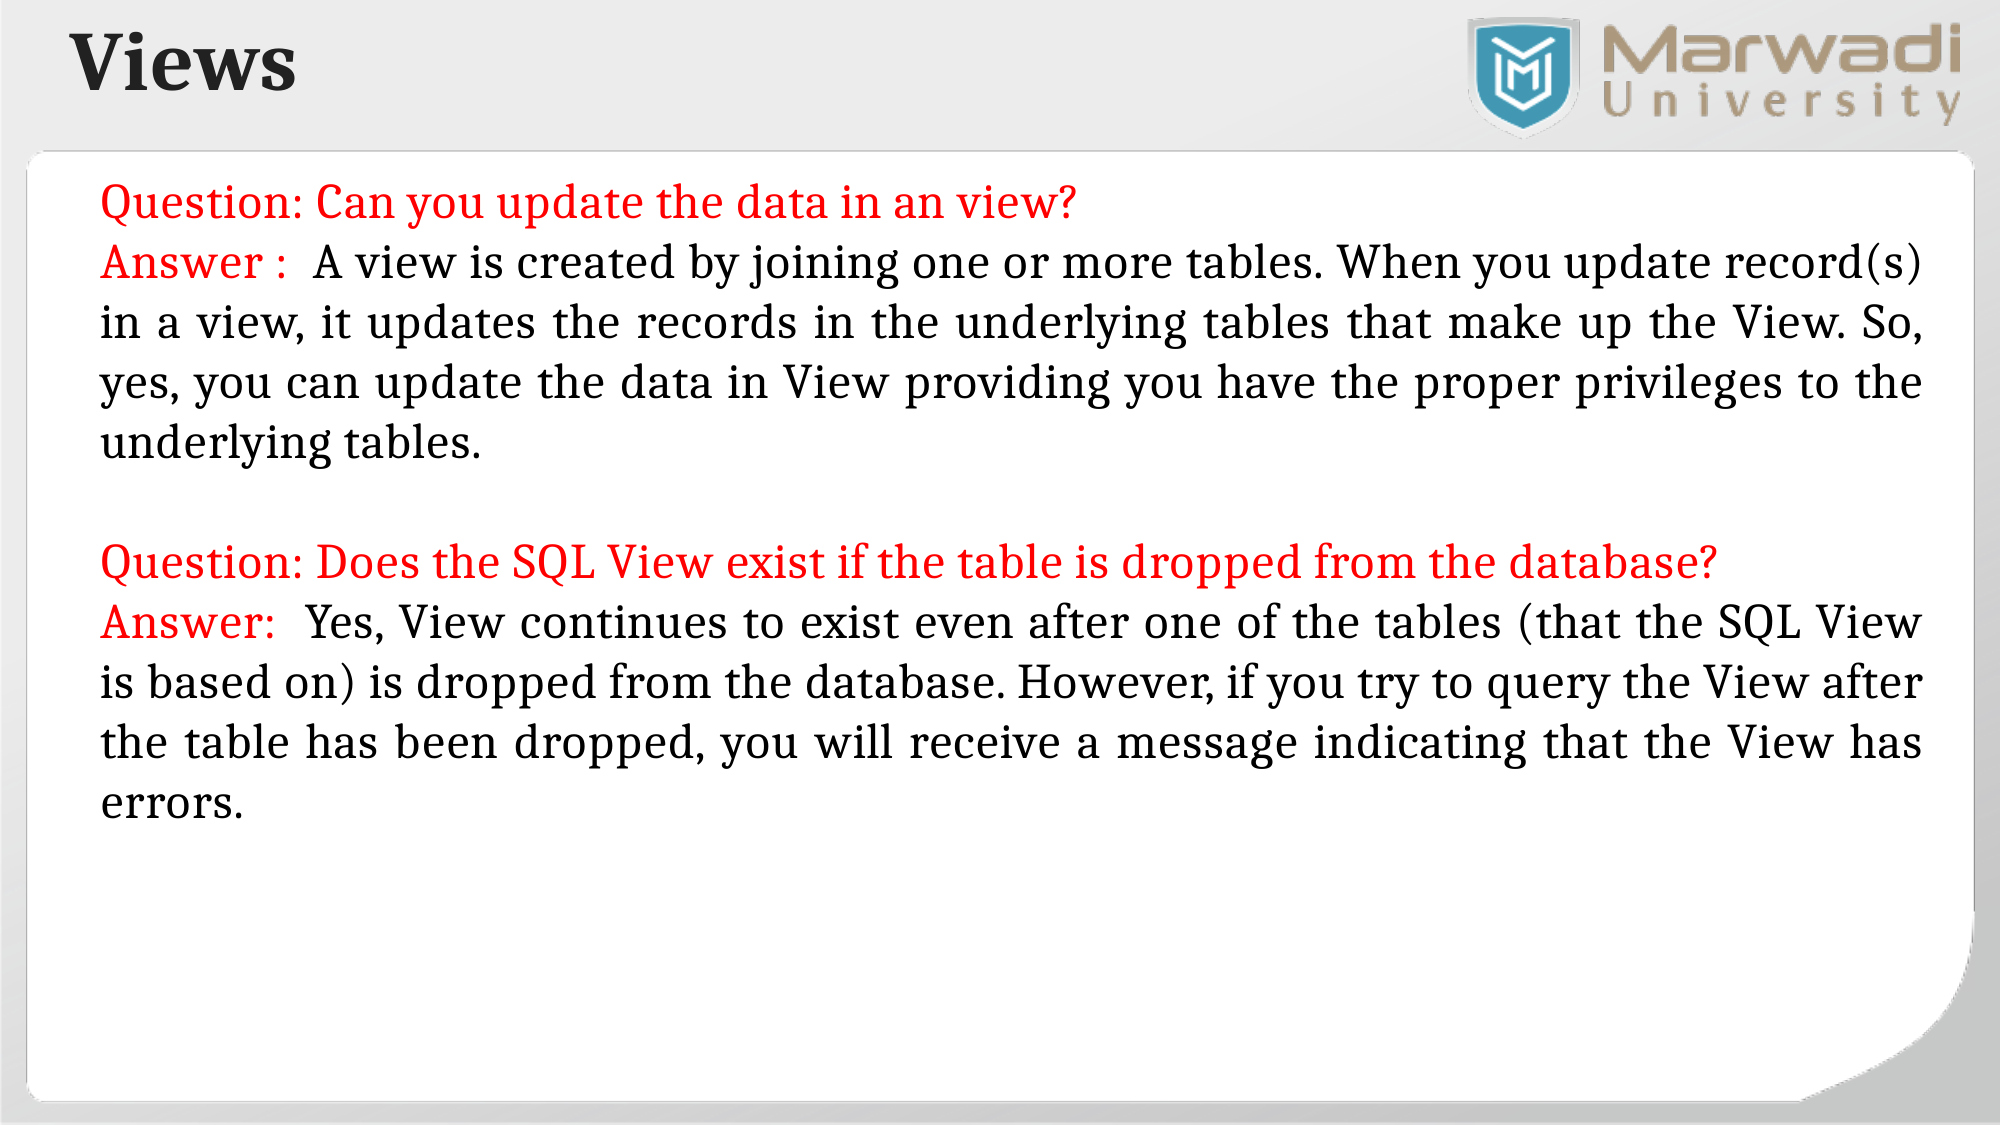

Views
Question: Can you update the data in an view?
Answer :  A view is created by joining one or more tables. When you update record(s) in a view, it updates the records in the underlying tables that make up the View. So, yes, you can update the data in View providing you have the proper privileges to the underlying tables.

Question: Does the SQL View exist if the table is dropped from the database?
Answer:  Yes, View continues to exist even after one of the tables (that the SQL View is based on) is dropped from the database. However, if you try to query the View after the table has been dropped, you will receive a message indicating that the View has errors.